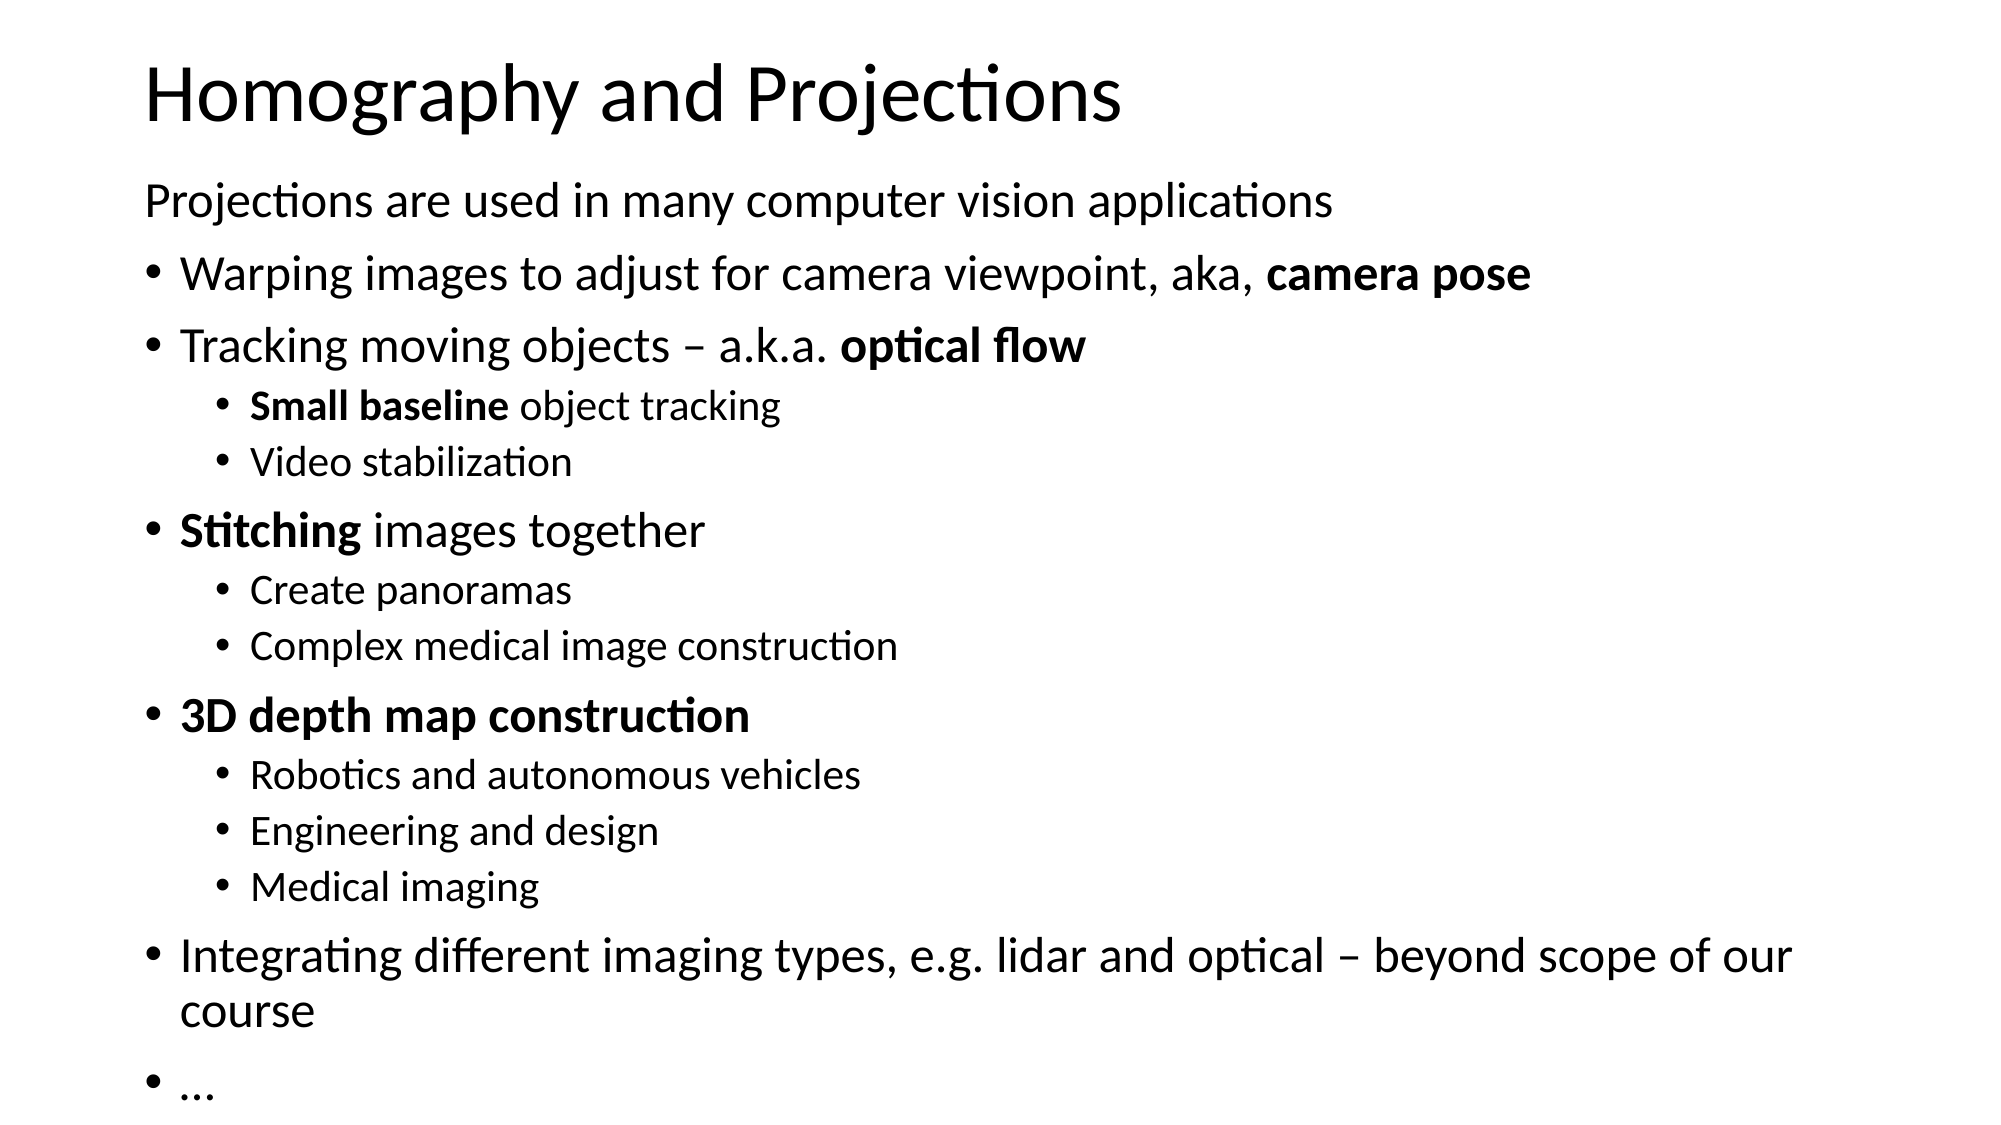

# Homography and Projections
Projections are used in many computer vision applications
Warping images to adjust for camera viewpoint, aka, camera pose
Tracking moving objects – a.k.a. optical flow
Small baseline object tracking
Video stabilization
Stitching images together
Create panoramas
Complex medical image construction
3D depth map construction
Robotics and autonomous vehicles
Engineering and design
Medical imaging
Integrating different imaging types, e.g. lidar and optical – beyond scope of our course
…